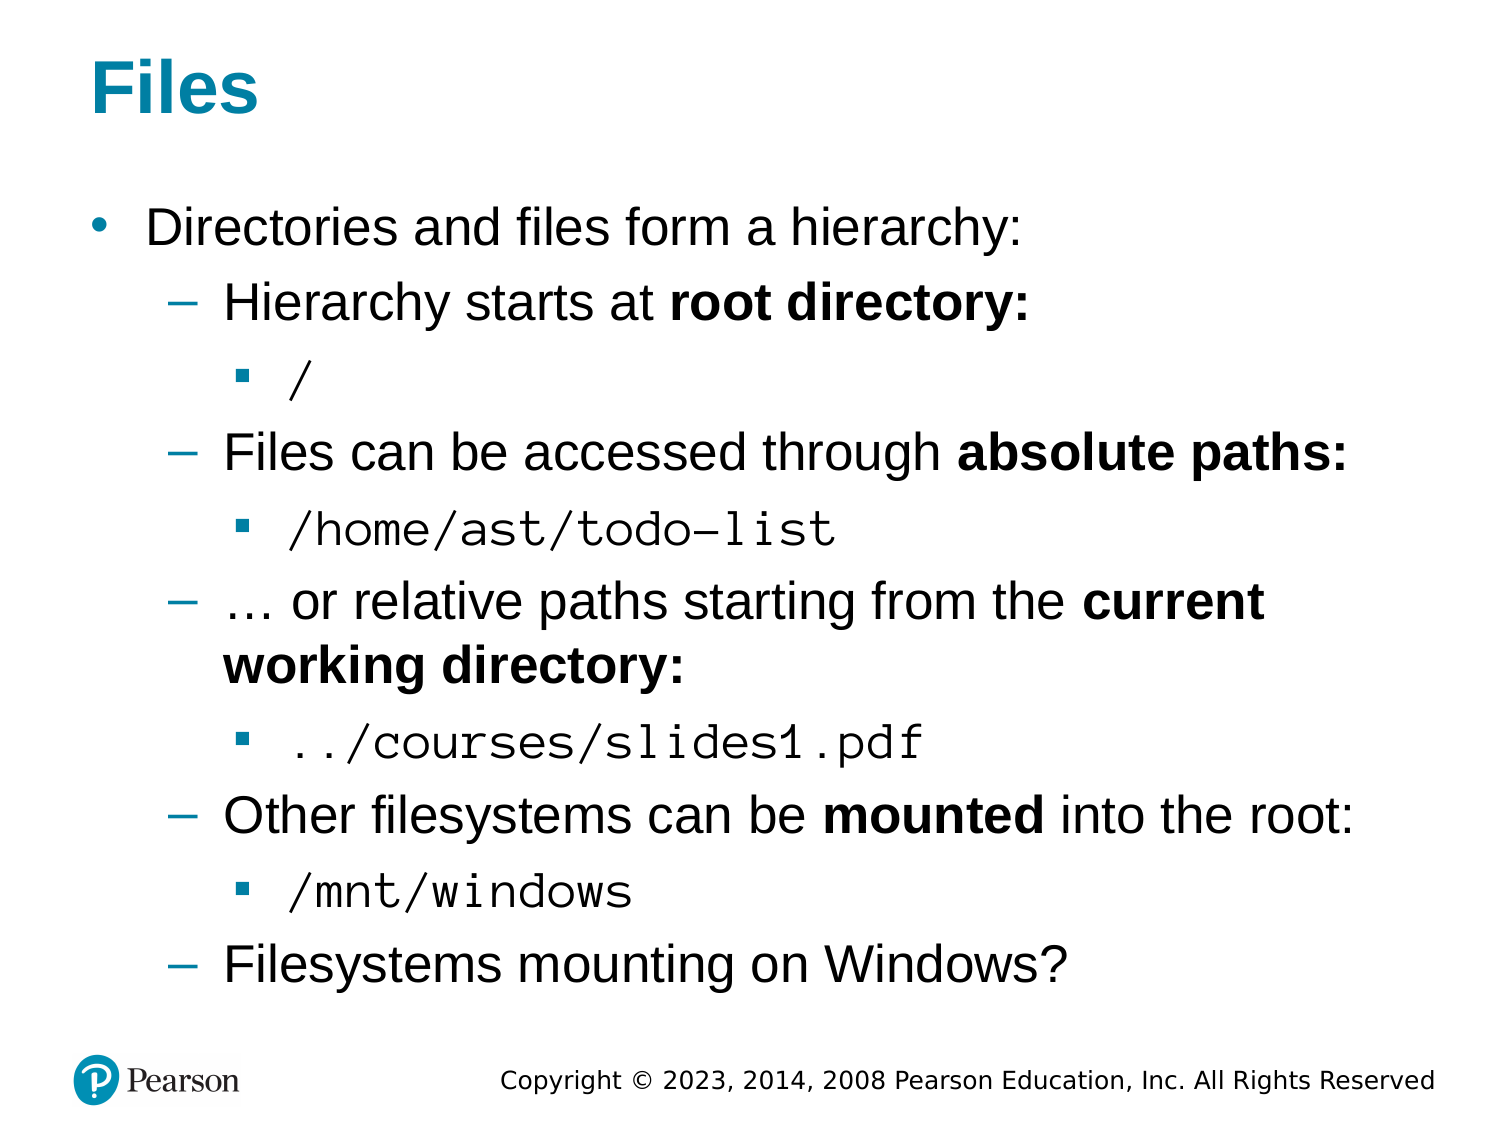

# Files
Directories and files form a hierarchy:
Hierarchy starts at root directory:
/
Files can be accessed through absolute paths:
/home/ast/todo-list
… or relative paths starting from the current working directory:
../courses/slides1.pdf
Other filesystems can be mounted into the root:
/mnt/windows
Filesystems mounting on Windows?